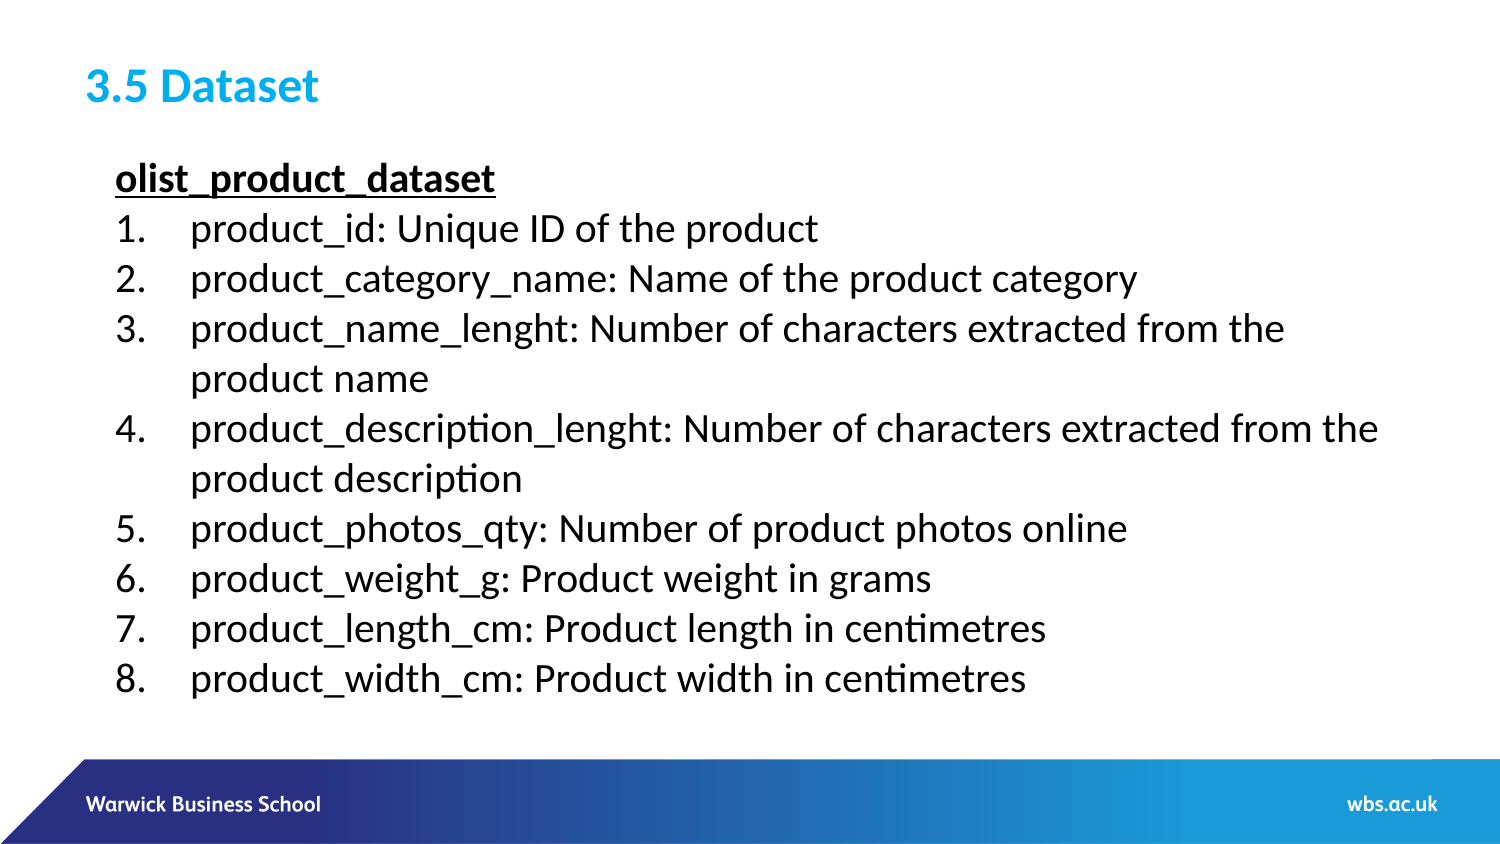

3.5 Dataset
olist_product_dataset
product_id: Unique ID of the product
product_category_name: Name of the product category
product_name_lenght: Number of characters extracted from the product name
product_description_lenght: Number of characters extracted from the product description
product_photos_qty: Number of product photos online
product_weight_g: Product weight in grams
product_length_cm: Product length in centimetres
product_width_cm: Product width in centimetres